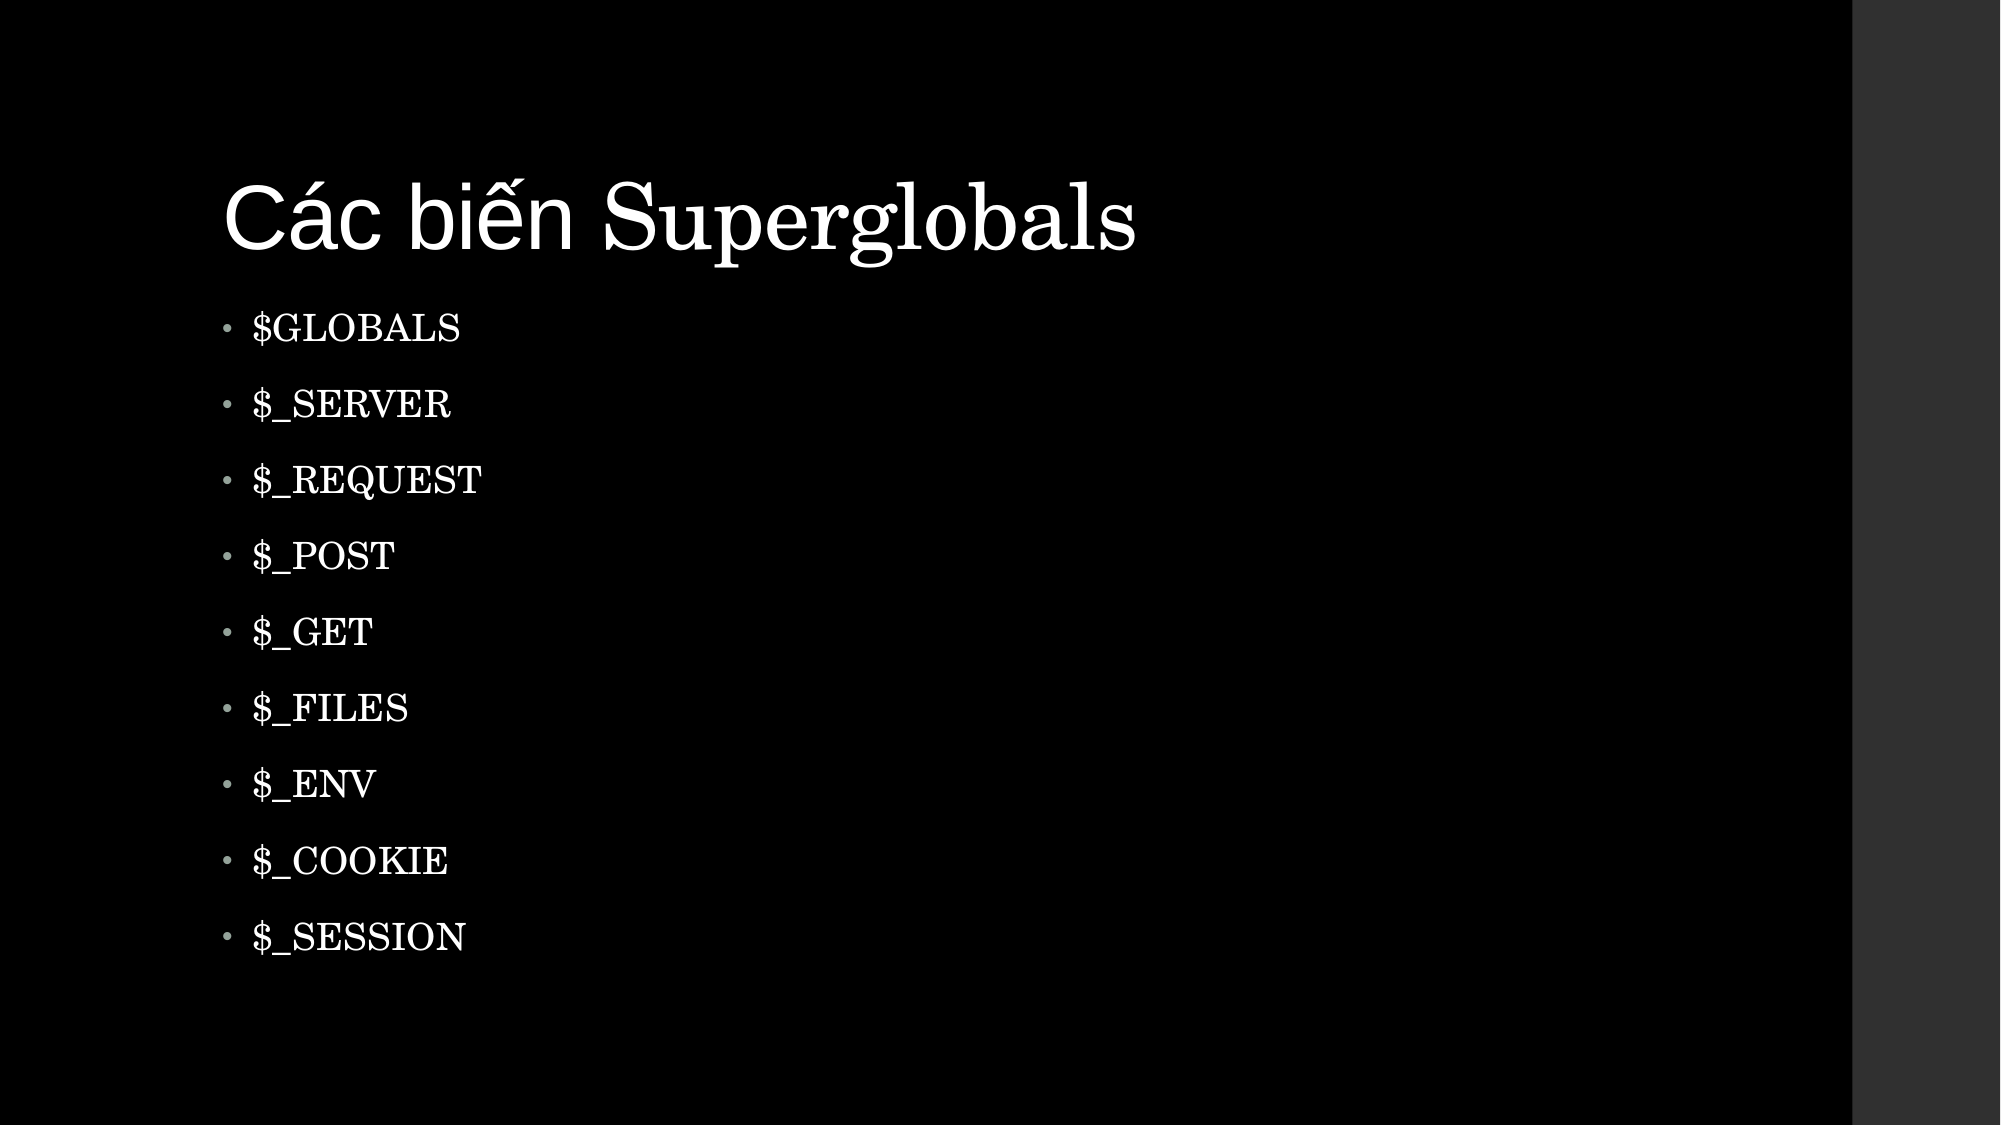

# Các biến Superglobals
$GLOBALS
$_SERVER
$_REQUEST
$_POST
$_GET
$_FILES
$_ENV
$_COOKIE
$_SESSION